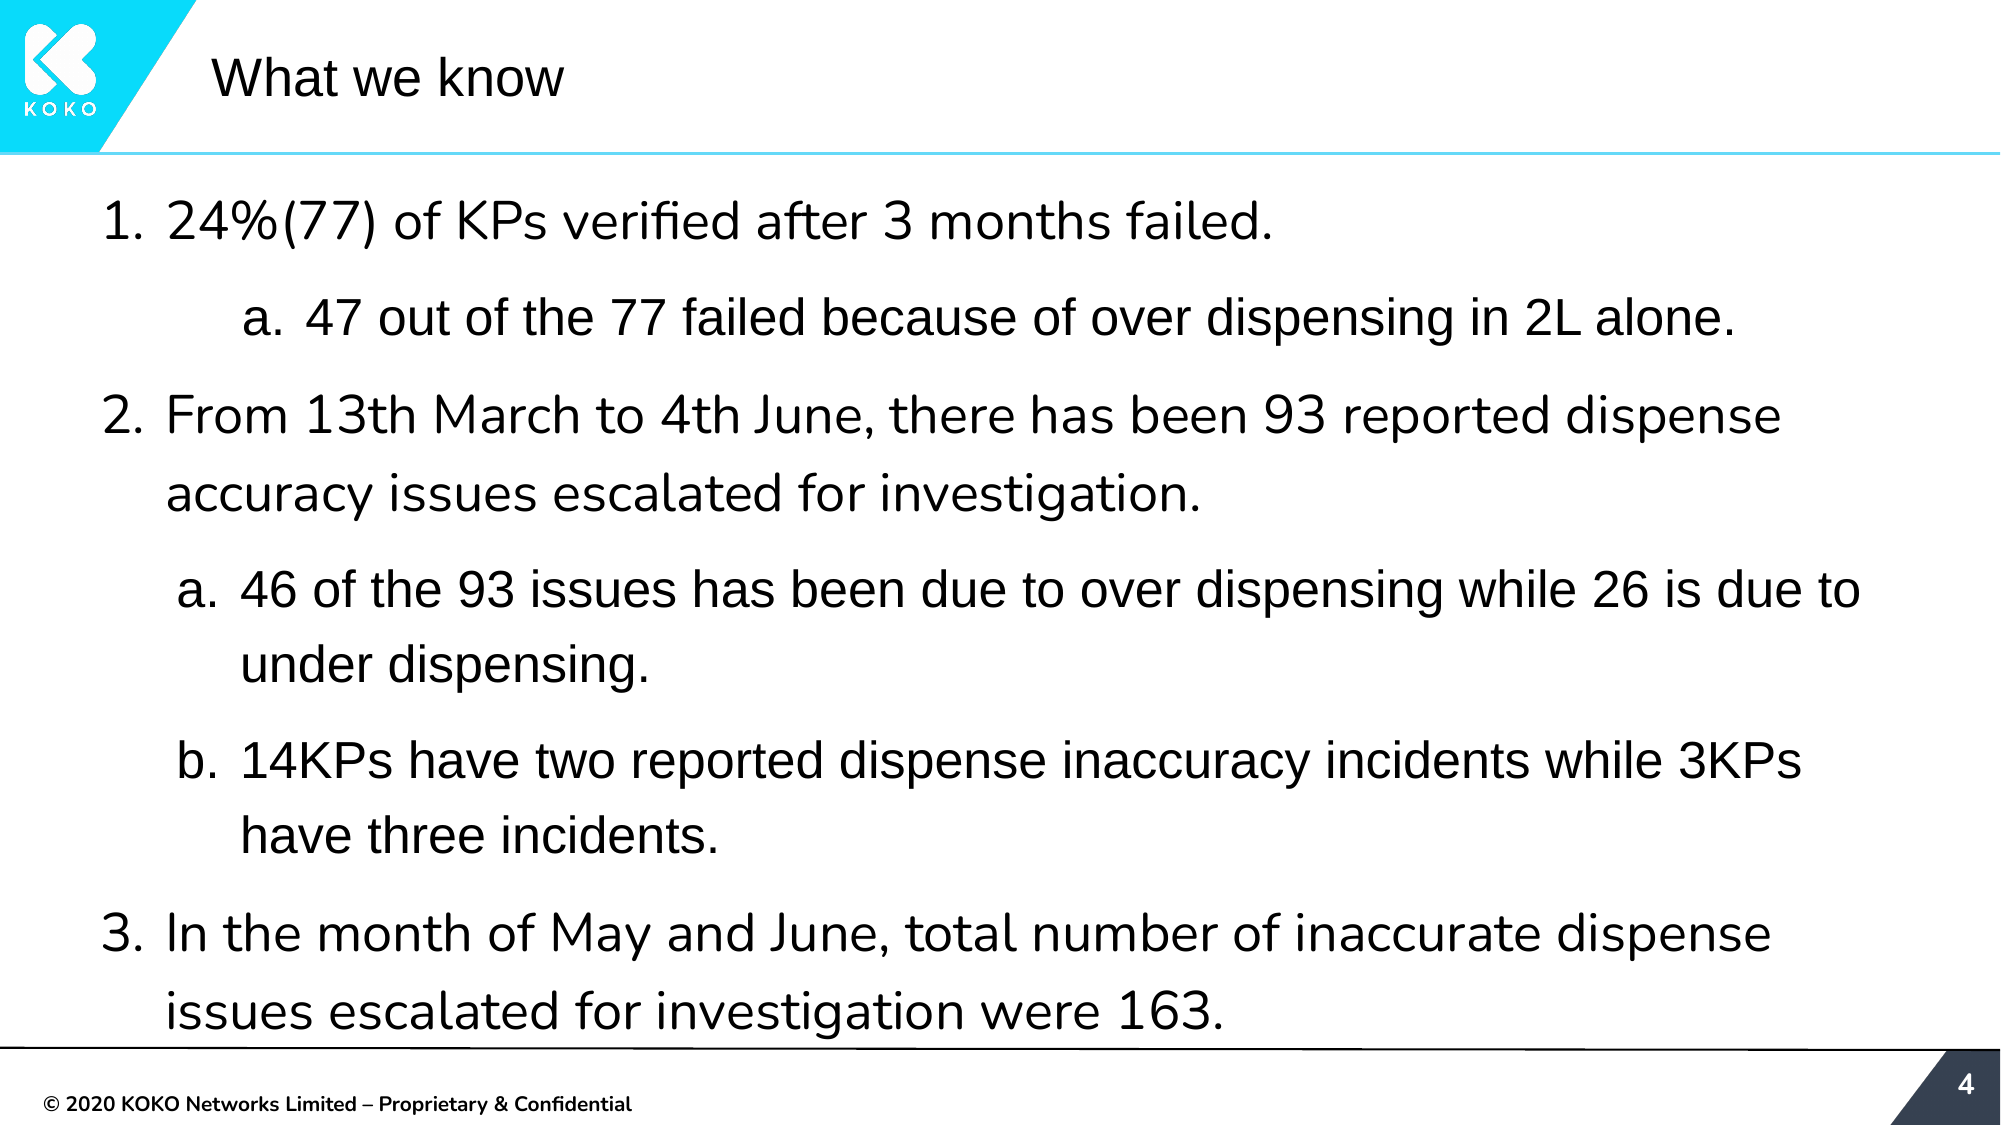

# What we know
24%(77) of KPs verified after 3 months failed.
47 out of the 77 failed because of over dispensing in 2L alone.
From 13th March to 4th June, there has been 93 reported dispense accuracy issues escalated for investigation.
46 of the 93 issues has been due to over dispensing while 26 is due to under dispensing.
14KPs have two reported dispense inaccuracy incidents while 3KPs have three incidents.
In the month of May and June, total number of inaccurate dispense issues escalated for investigation were 163.

4